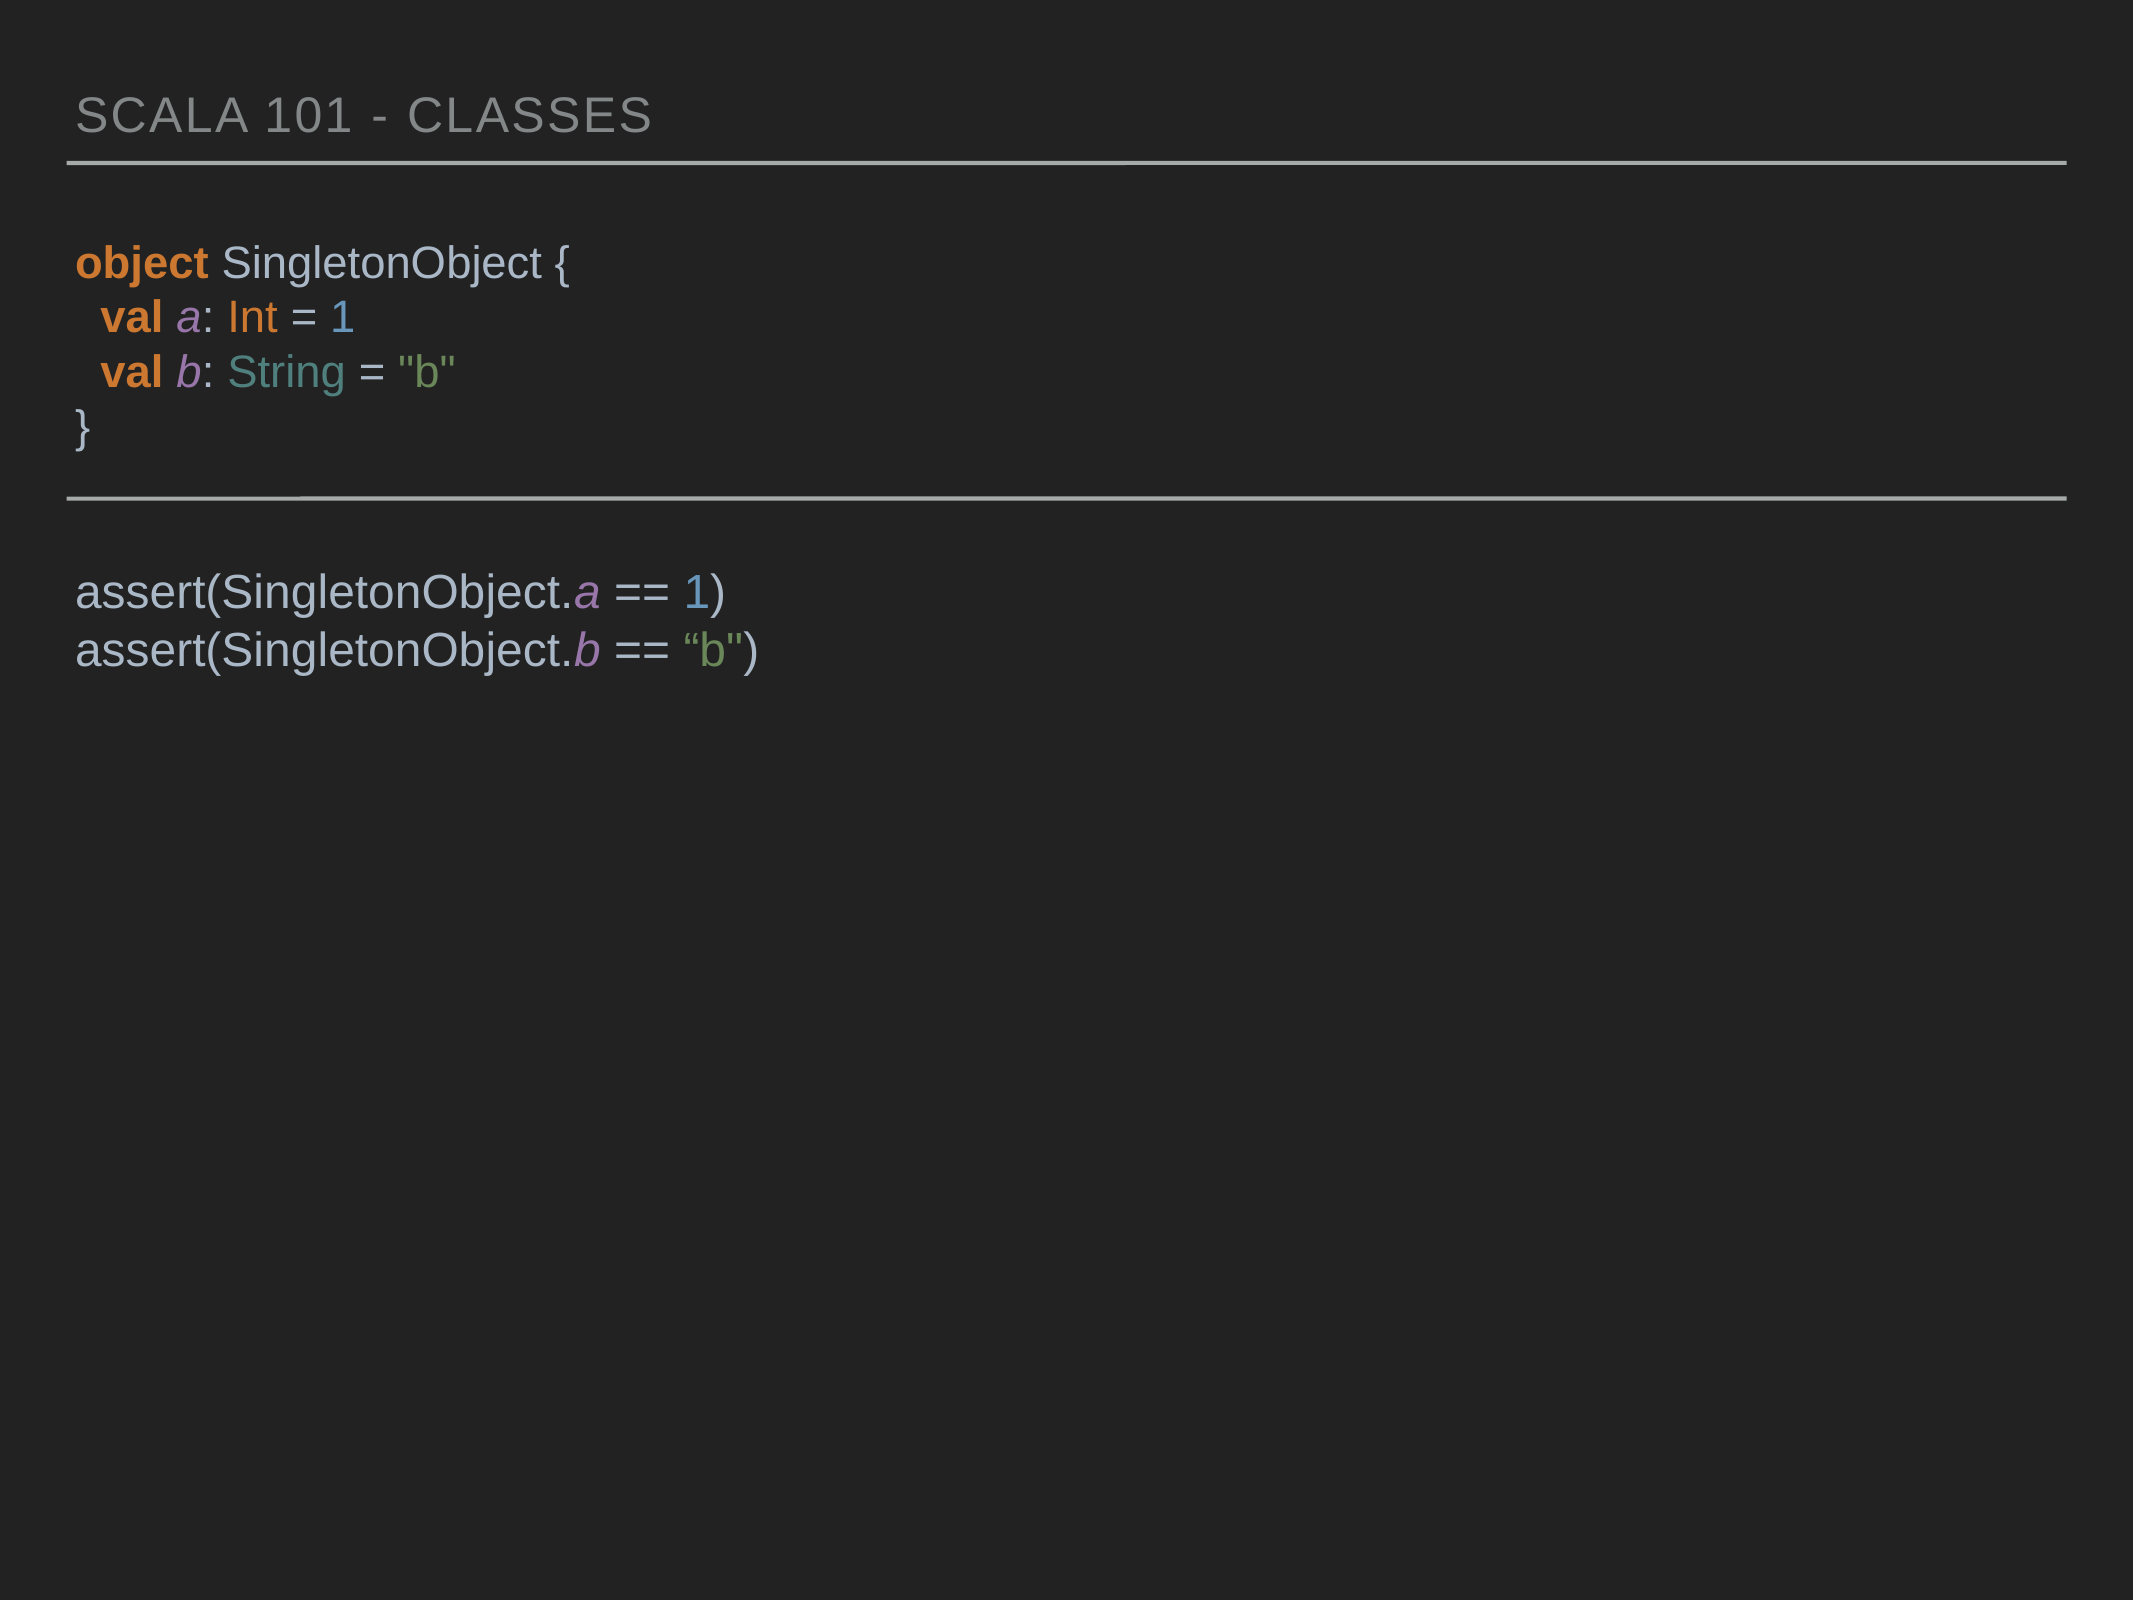

Scala 101 - Classes
object SingletonObject {
  val a: Int = 1
  val b: String = "b"
}

assert(SingletonObject.a == 1)
assert(SingletonObject.b == “b")